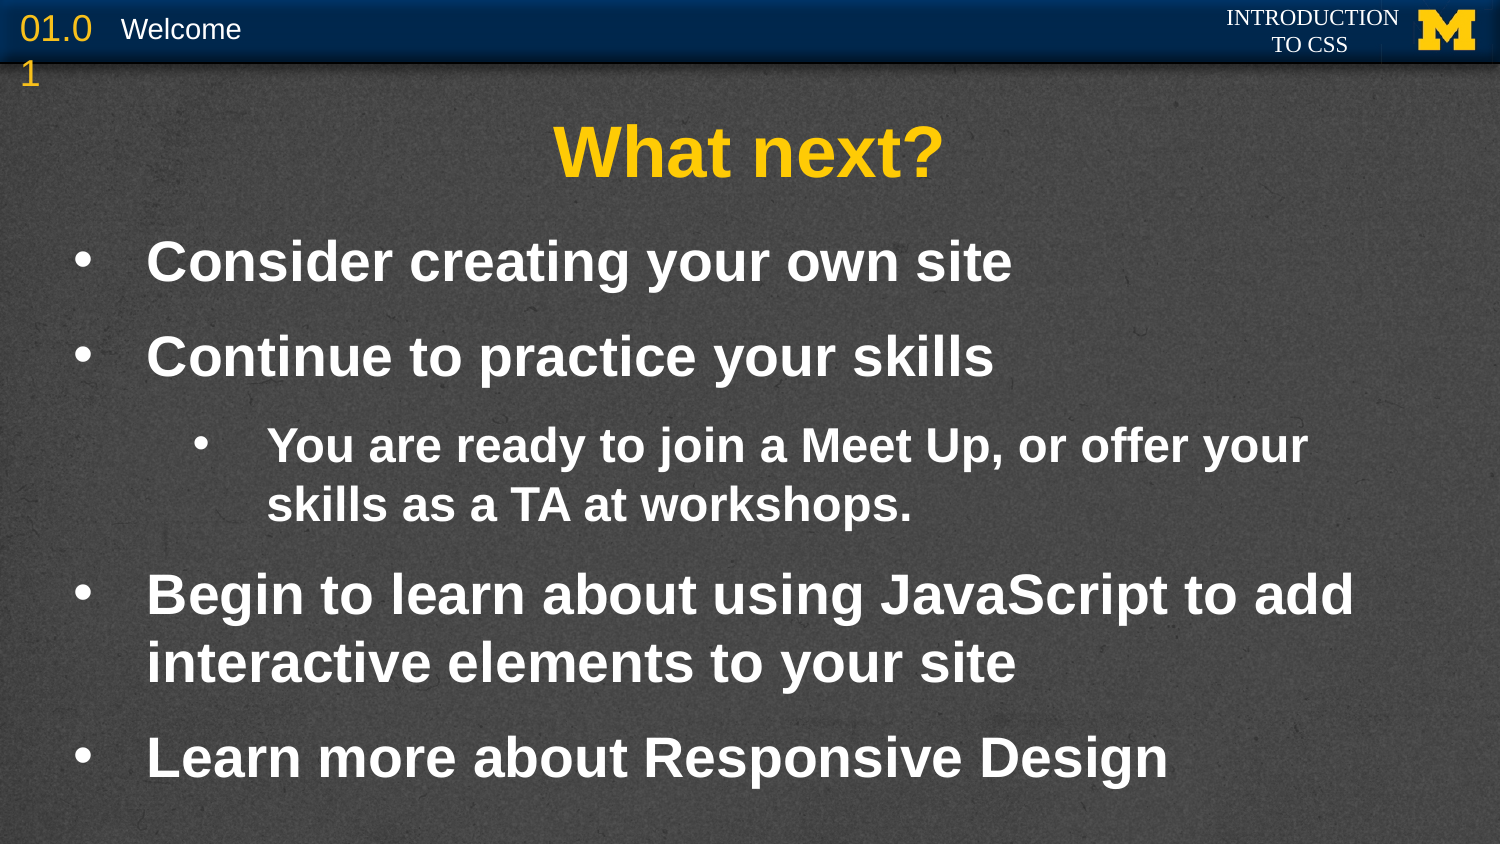

# What next?
Consider creating your own site
Continue to practice your skills
You are ready to join a Meet Up, or offer your skills as a TA at workshops.
Begin to learn about using JavaScript to add interactive elements to your site
Learn more about Responsive Design